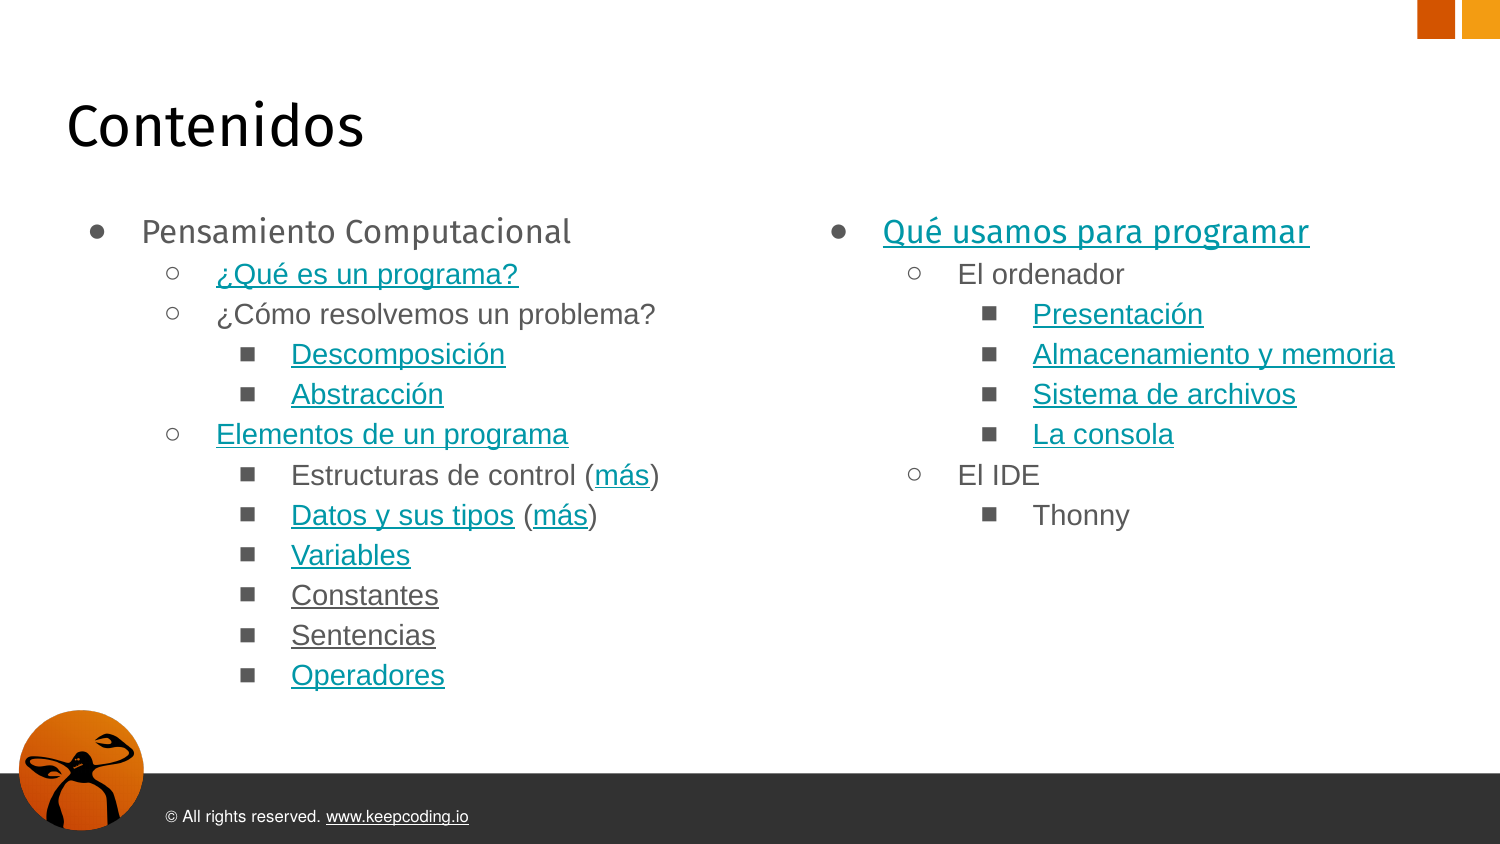

# Contenidos
Pensamiento Computacional
¿Qué es un programa?
¿Cómo resolvemos un problema?
Descomposición
Abstracción
Elementos de un programa
Estructuras de control (más)
Datos y sus tipos (más)
Variables
Constantes
Sentencias
Operadores
Qué usamos para programar
El ordenador
Presentación
Almacenamiento y memoria
Sistema de archivos
La consola
El IDE
Thonny